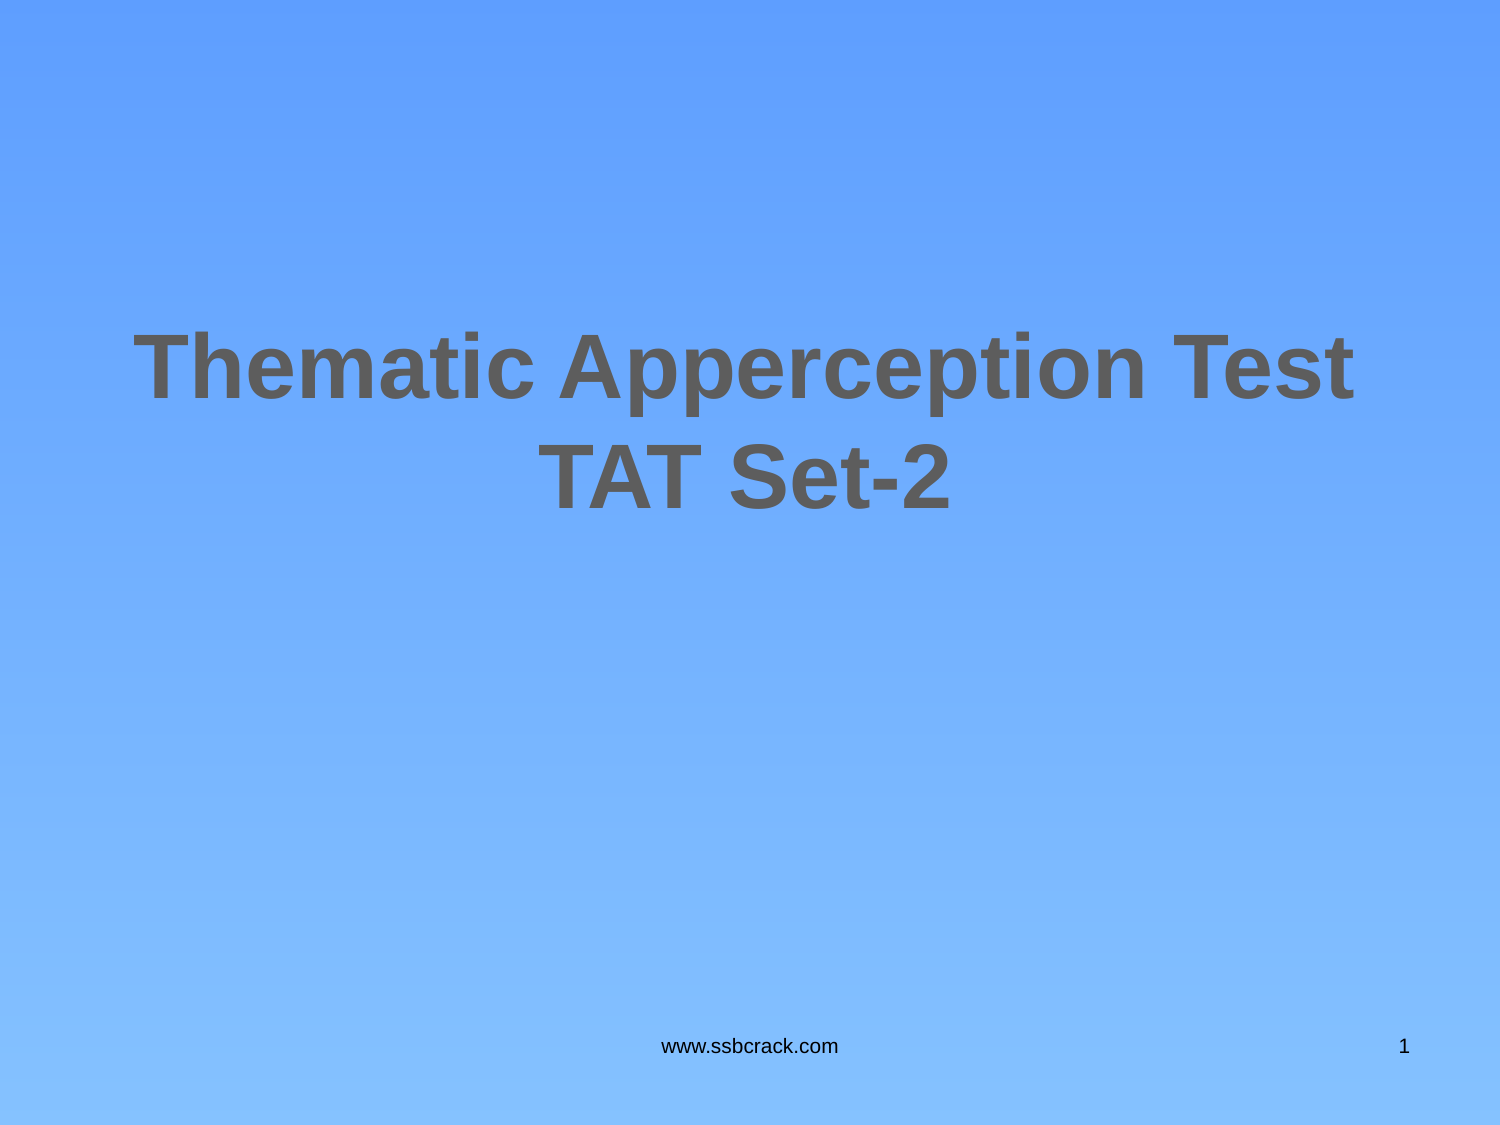

Thematic Apperception Test
TAT Set-2
www.ssbcrack.com
1